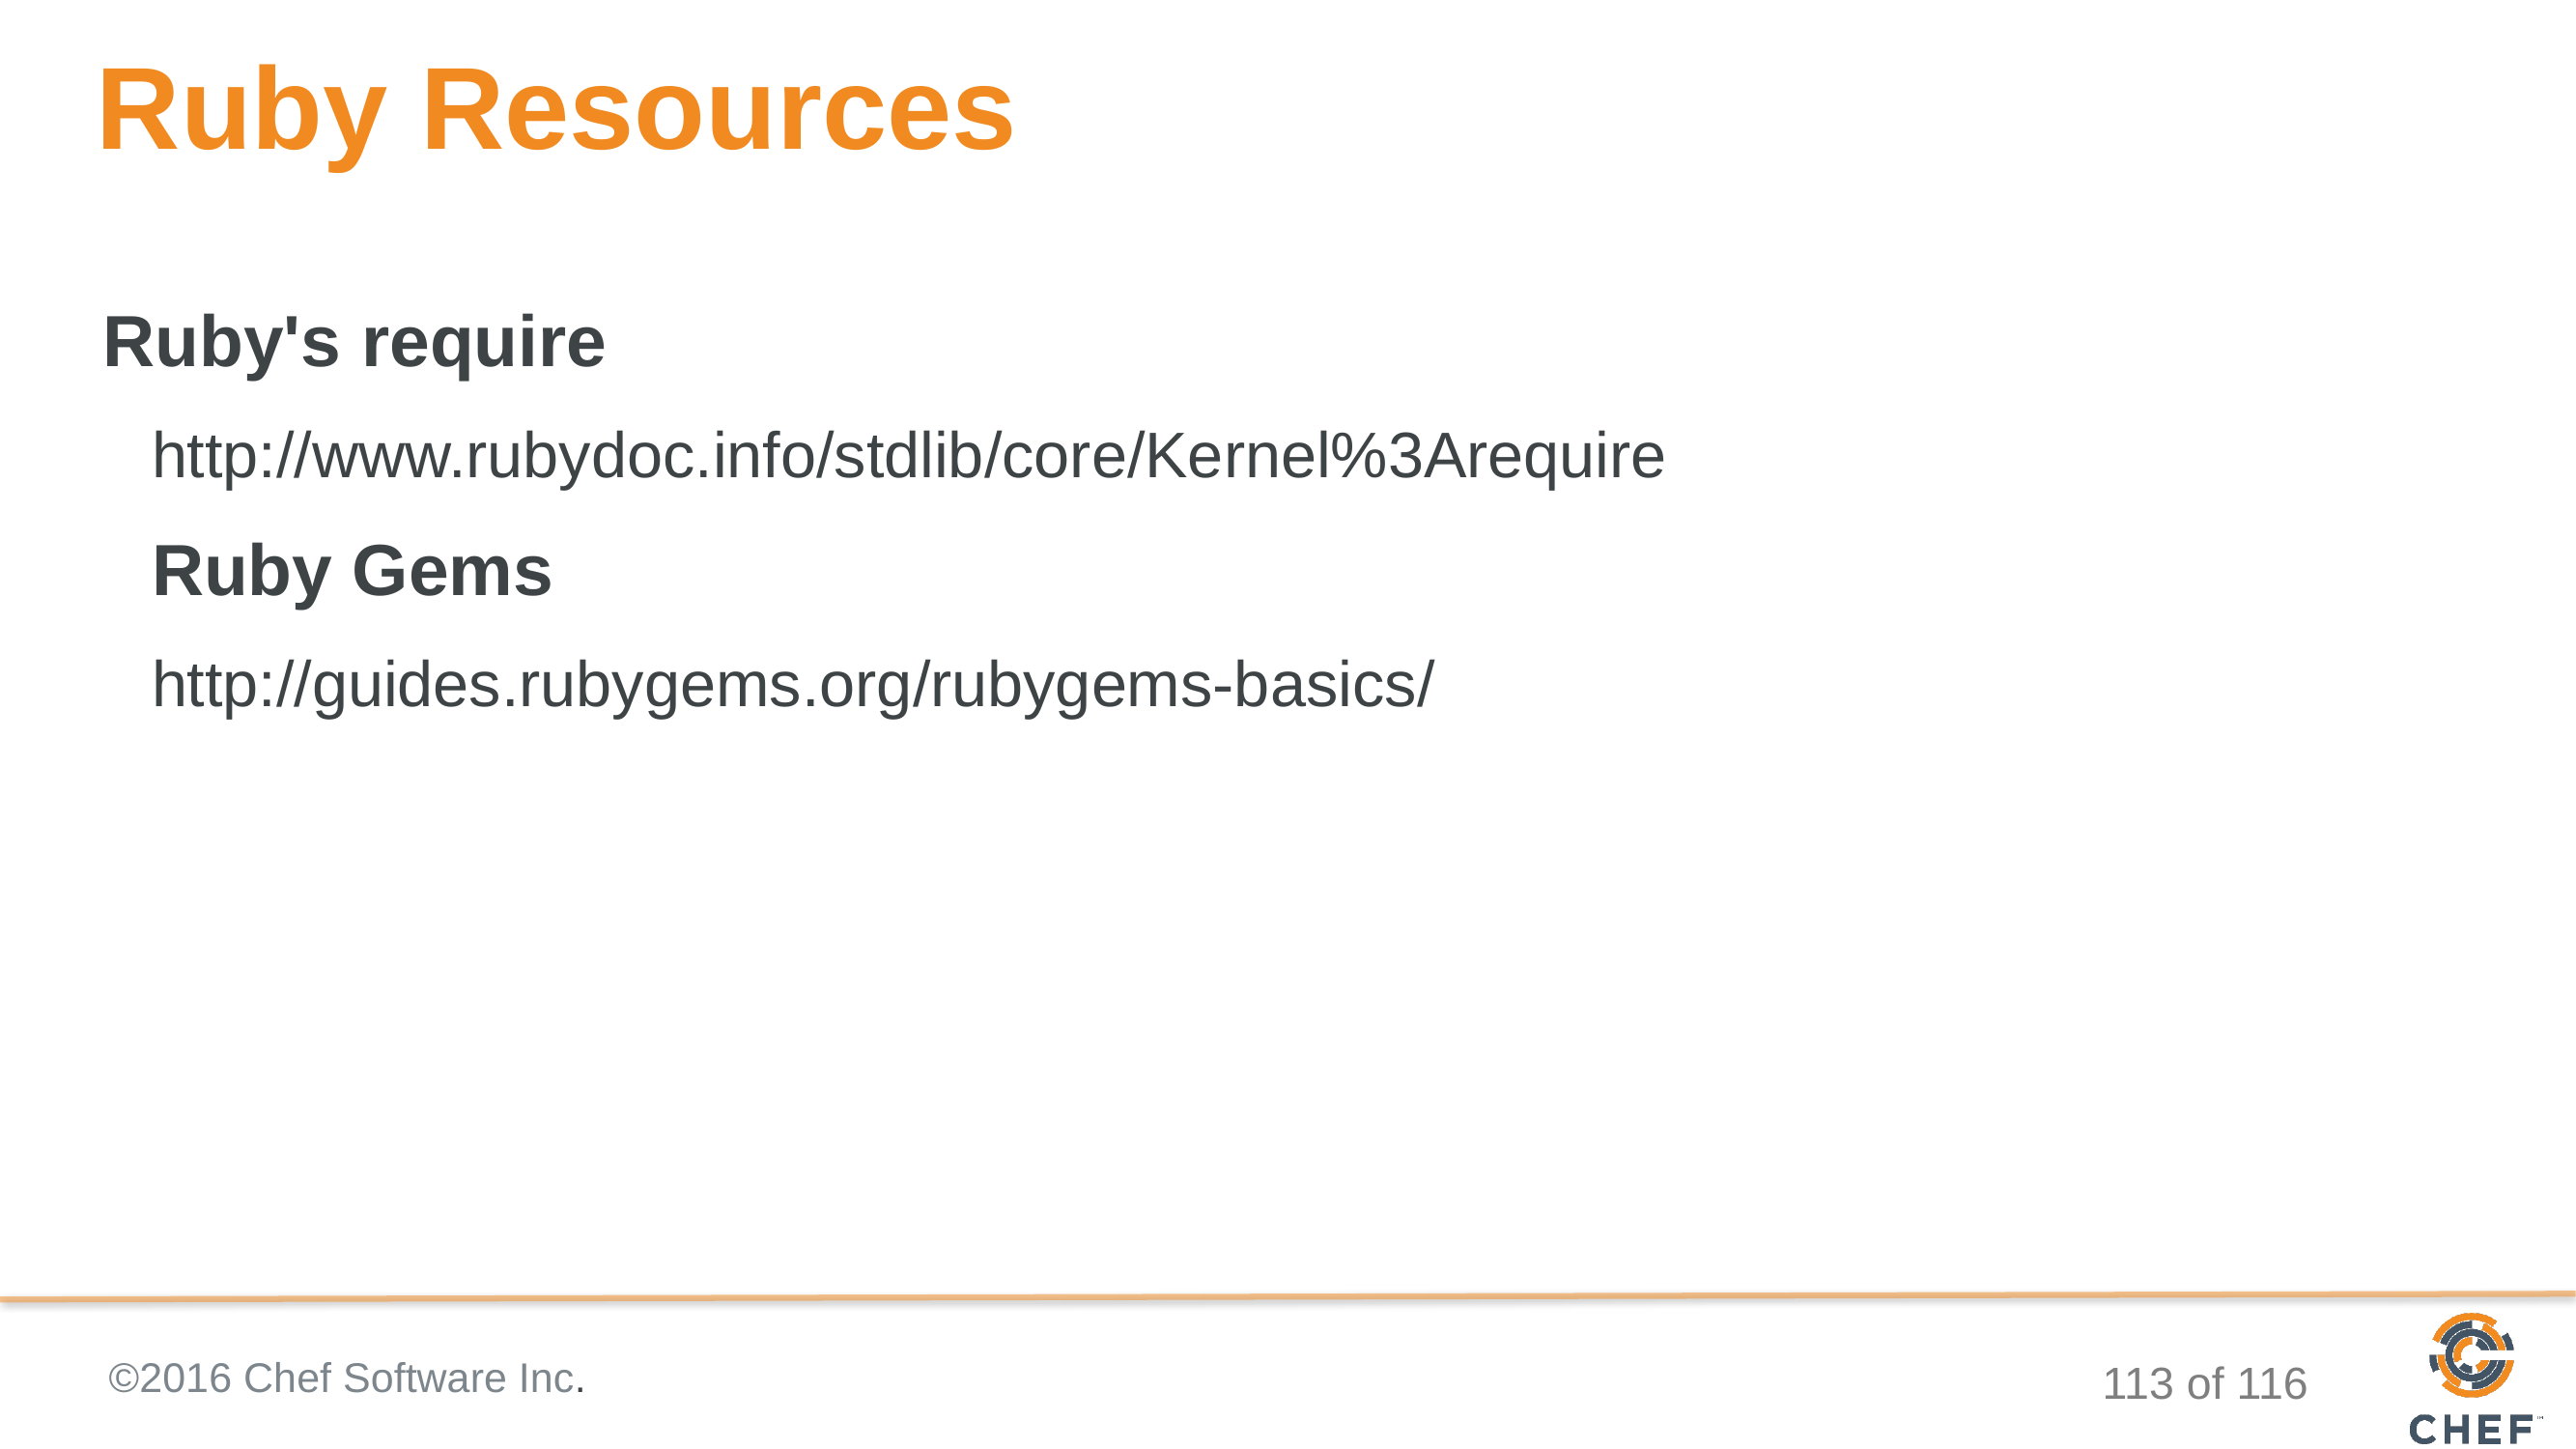

# Ruby Resources
Ruby's require
http://www.rubydoc.info/stdlib/core/Kernel%3Arequire
Ruby Gems
http://guides.rubygems.org/rubygems-basics/